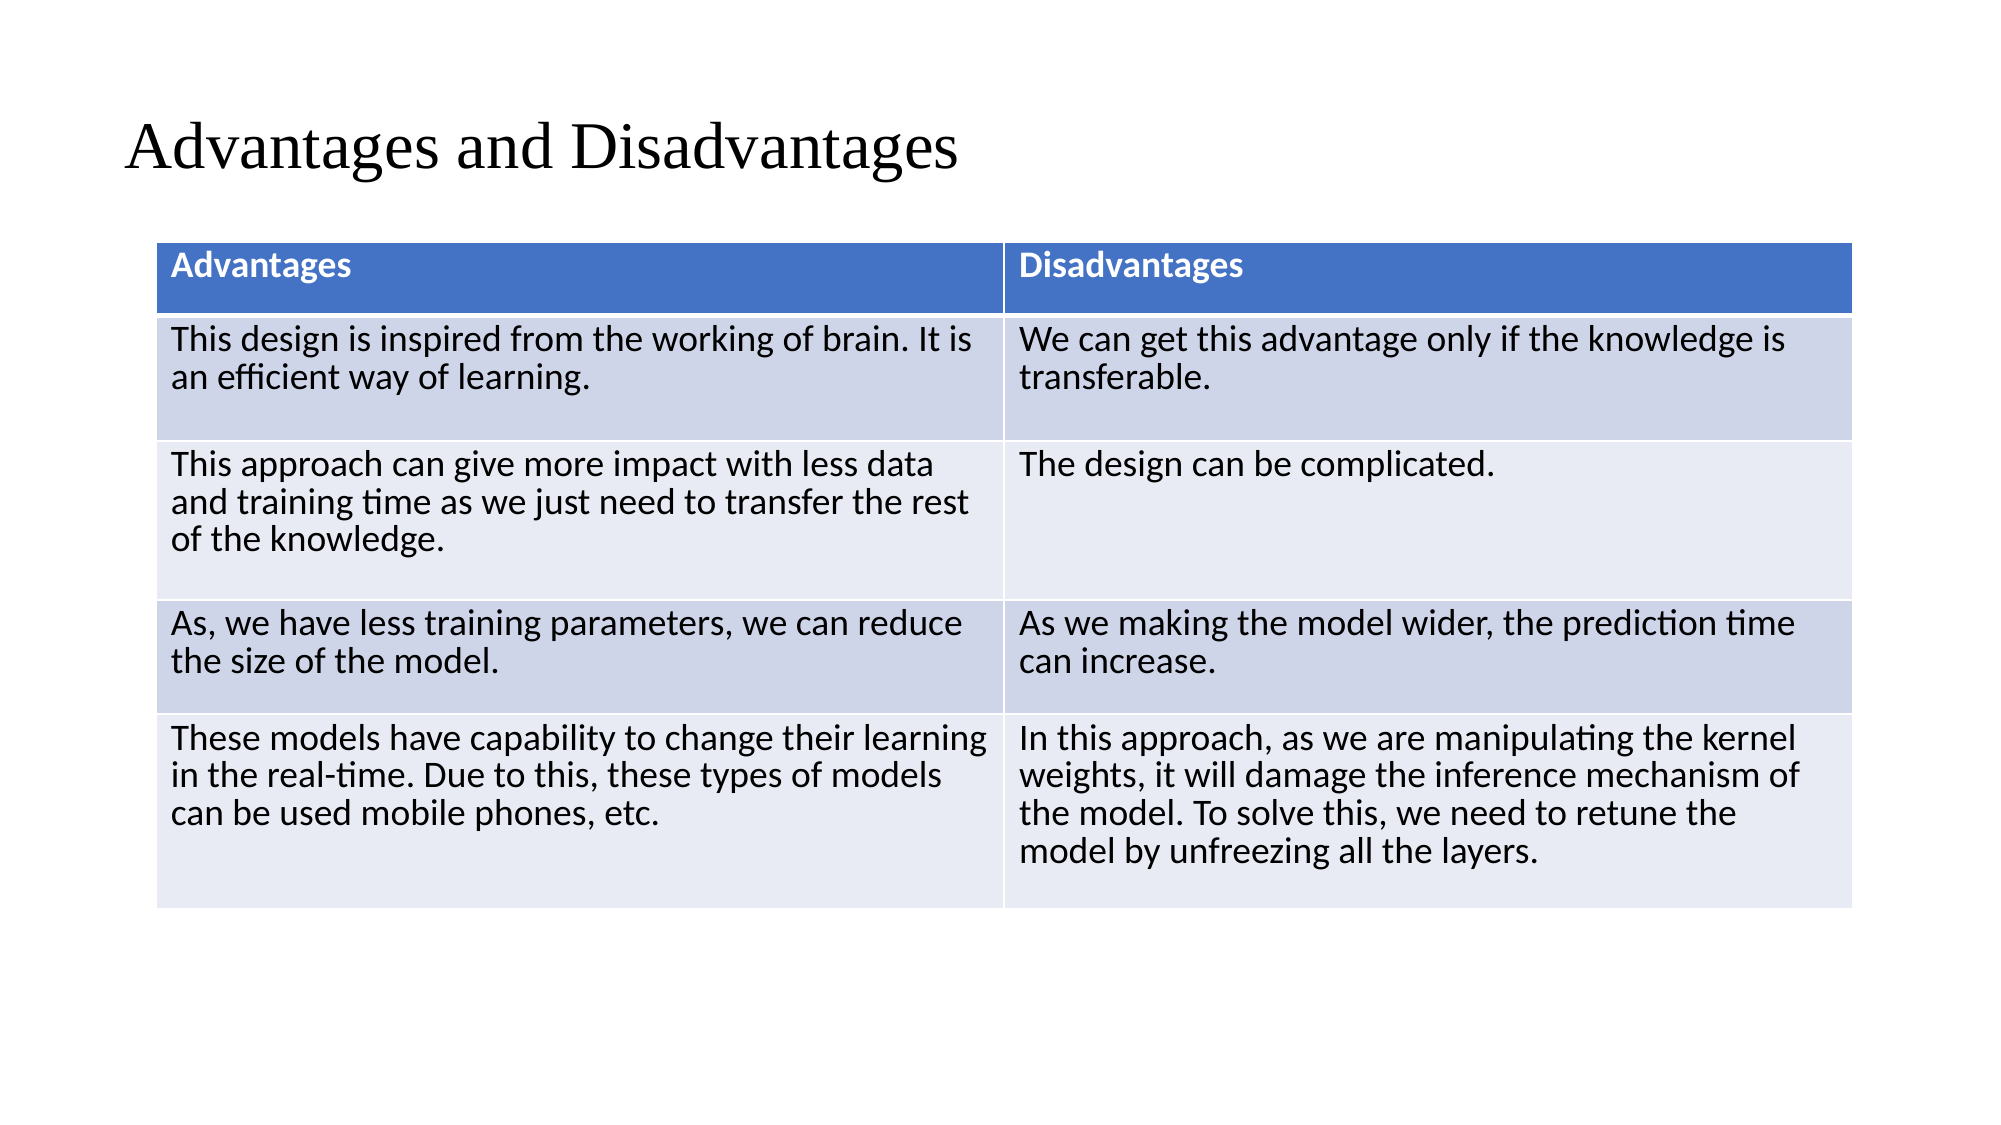

Advantages and Disadvantages
| Advantages | Disadvantages |
| --- | --- |
| This design is inspired from the working of brain. It is an efficient way of learning. | We can get this advantage only if the knowledge is transferable. |
| This approach can give more impact with less data and training time as we just need to transfer the rest of the knowledge. | The design can be complicated. |
| As, we have less training parameters, we can reduce the size of the model. | As we making the model wider, the prediction time can increase. |
| These models have capability to change their learning in the real-time. Due to this, these types of models can be used mobile phones, etc. | In this approach, as we are manipulating the kernel weights, it will damage the inference mechanism of the model. To solve this, we need to retune the model by unfreezing all the layers. |